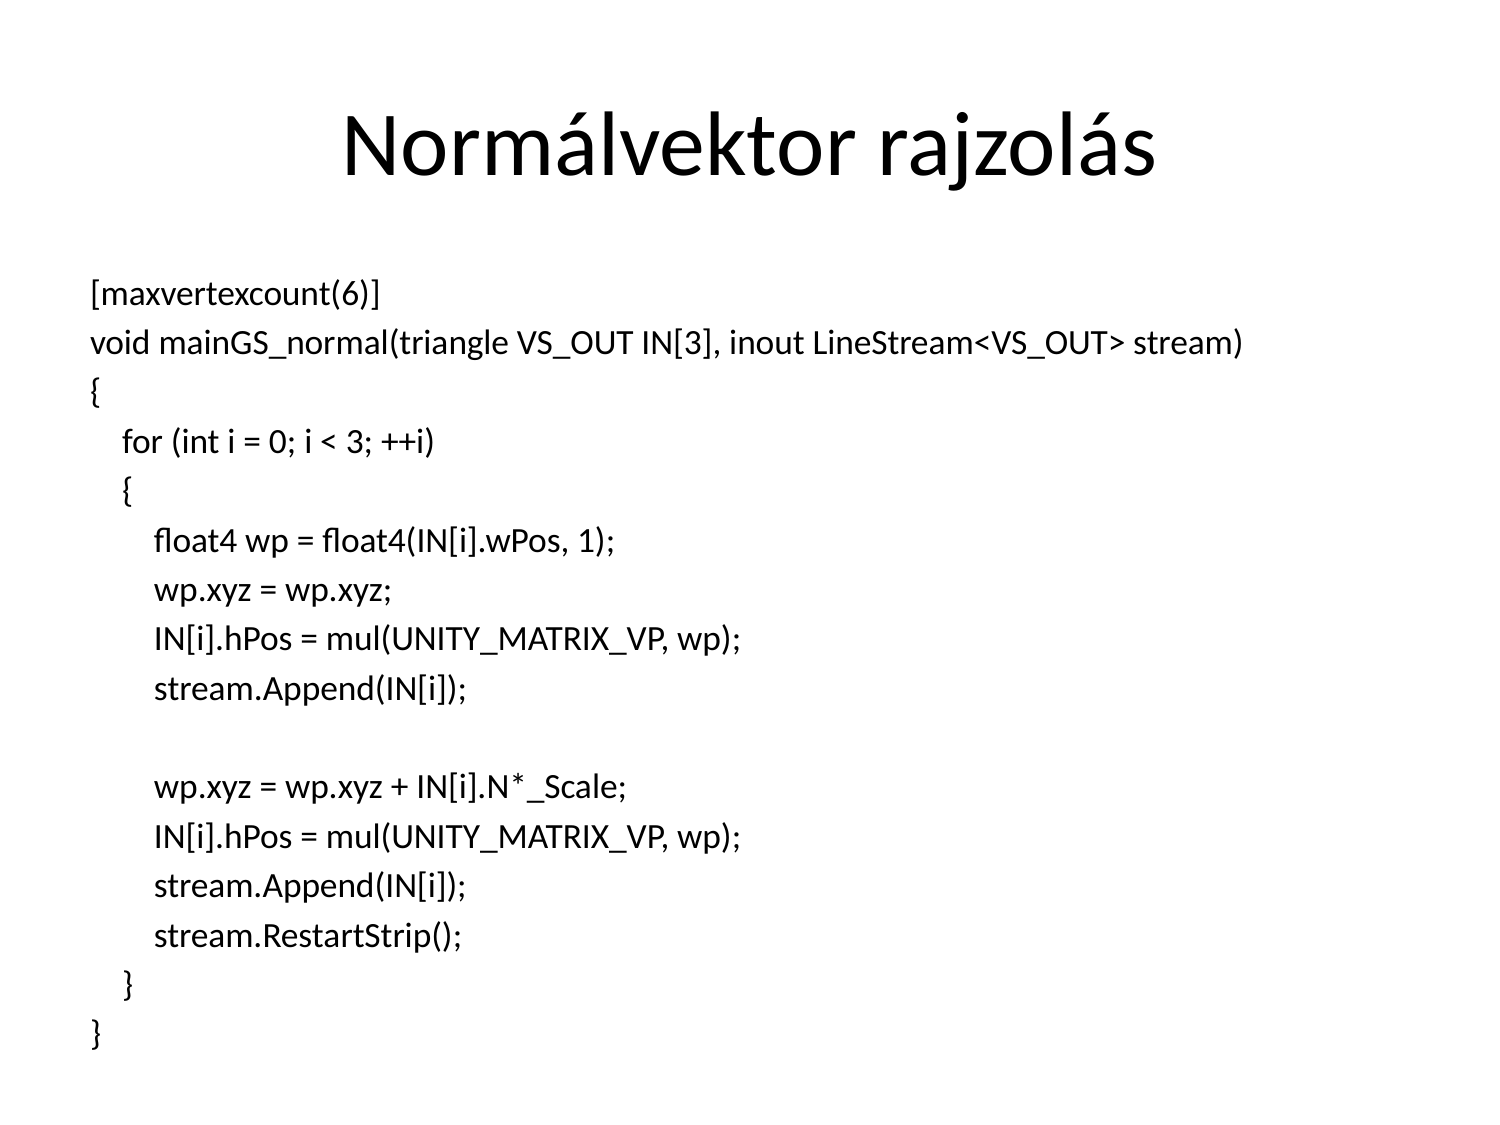

# Normálvektor rajzolás
[maxvertexcount(6)]
void mainGS_normal(triangle VS_OUT IN[3], inout LineStream<VS_OUT> stream)
{
    for (int i = 0; i < 3; ++i)
    {
        float4 wp = float4(IN[i].wPos, 1);
        wp.xyz = wp.xyz;
        IN[i].hPos = mul(UNITY_MATRIX_VP, wp);
        stream.Append(IN[i]);

        wp.xyz = wp.xyz + IN[i].N*_Scale;
        IN[i].hPos = mul(UNITY_MATRIX_VP, wp);
        stream.Append(IN[i]);
        stream.RestartStrip();
    }
}